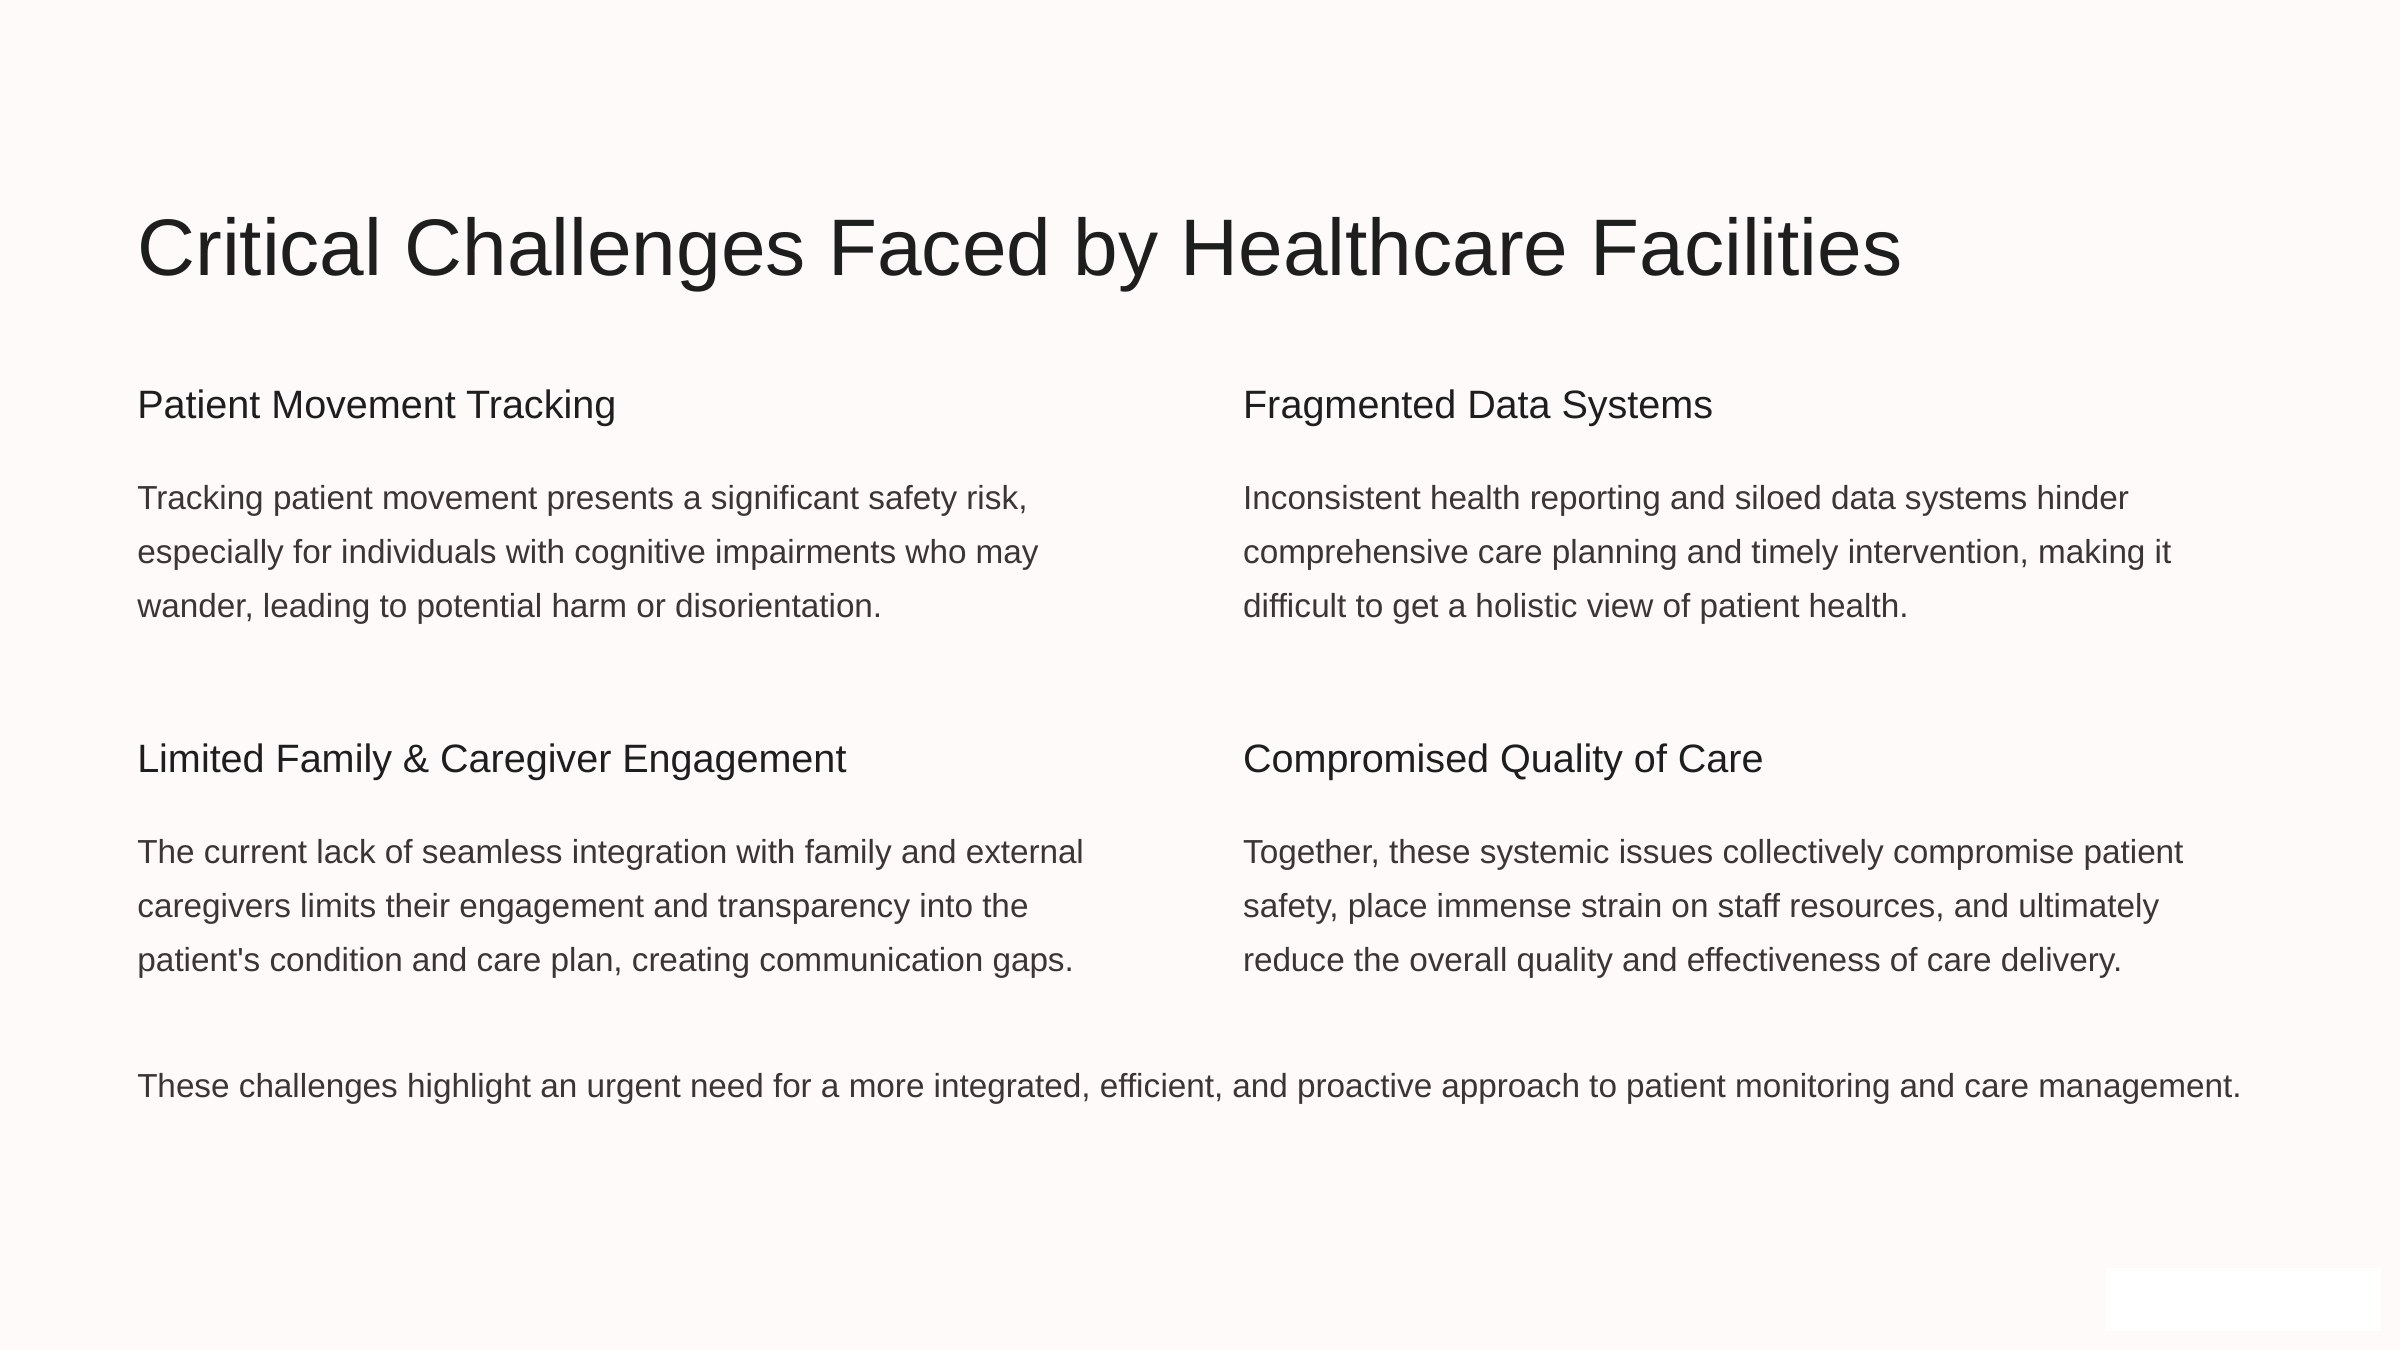

Critical Challenges Faced by Healthcare Facilities
Patient Movement Tracking
Fragmented Data Systems
Tracking patient movement presents a significant safety risk, especially for individuals with cognitive impairments who may wander, leading to potential harm or disorientation.
Inconsistent health reporting and siloed data systems hinder comprehensive care planning and timely intervention, making it difficult to get a holistic view of patient health.
Limited Family & Caregiver Engagement
Compromised Quality of Care
The current lack of seamless integration with family and external caregivers limits their engagement and transparency into the patient's condition and care plan, creating communication gaps.
Together, these systemic issues collectively compromise patient safety, place immense strain on staff resources, and ultimately reduce the overall quality and effectiveness of care delivery.
These challenges highlight an urgent need for a more integrated, efficient, and proactive approach to patient monitoring and care management.